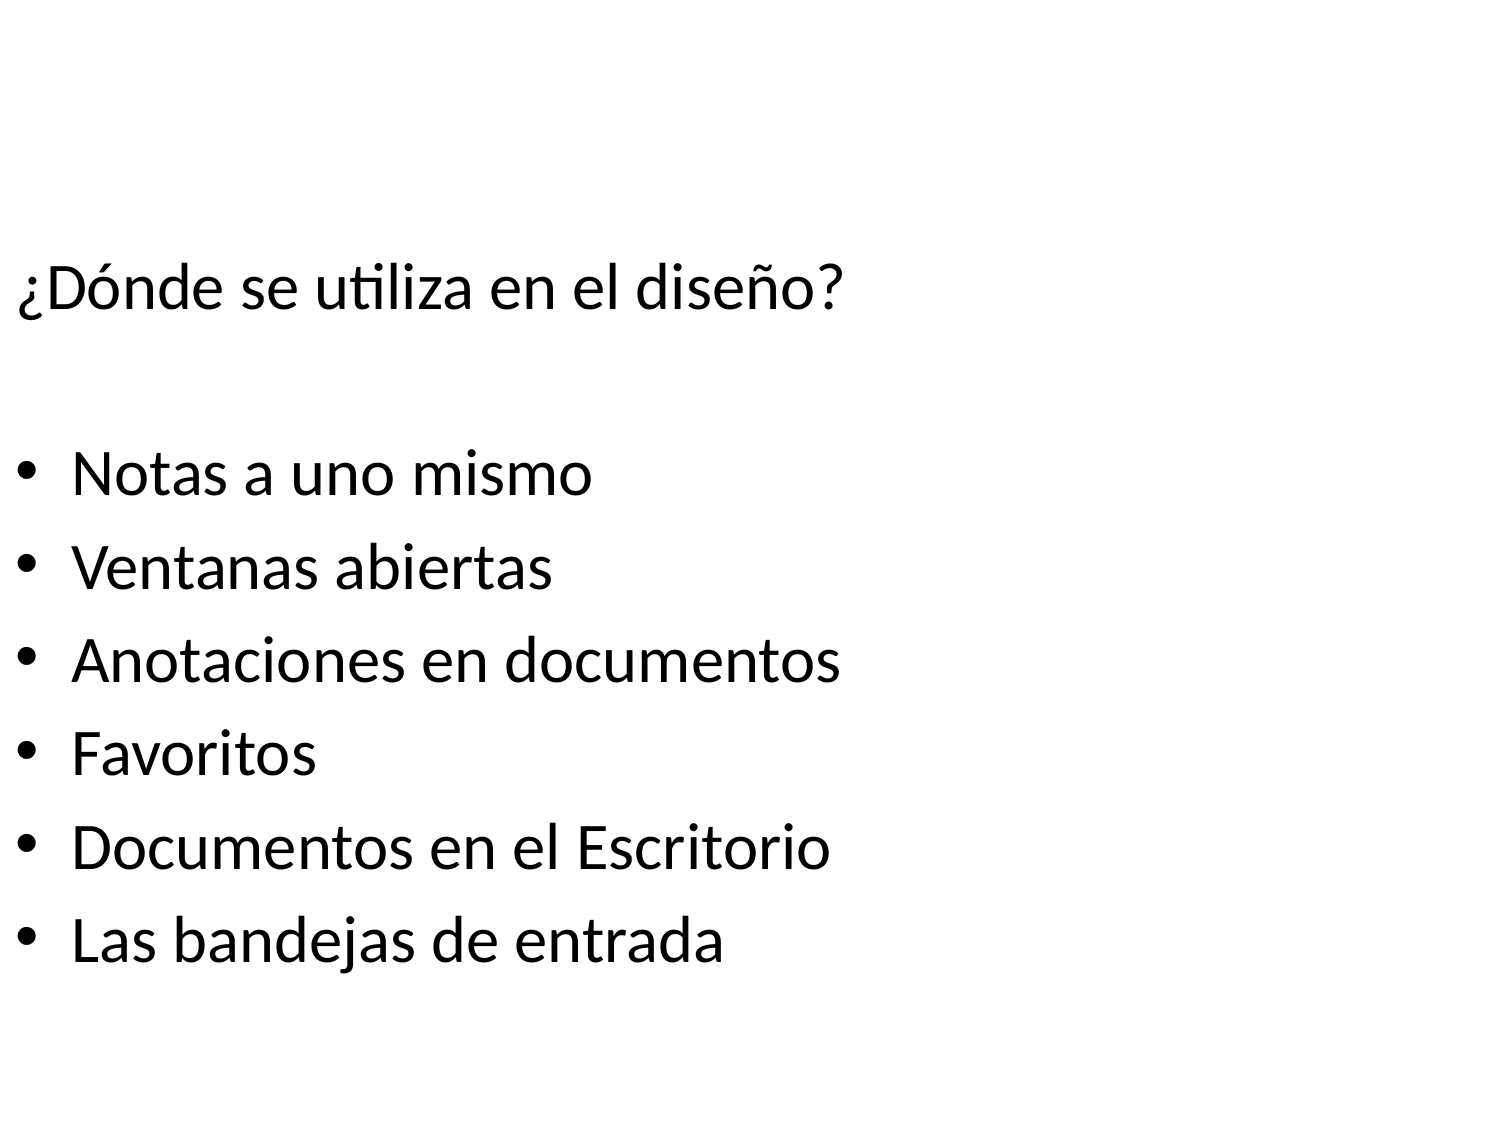

¿Dónde se utiliza en el diseño?

Notas a uno mismo
Ventanas abiertas
Anotaciones en documentos
Favoritos
Documentos en el Escritorio
Las bandejas de entrada